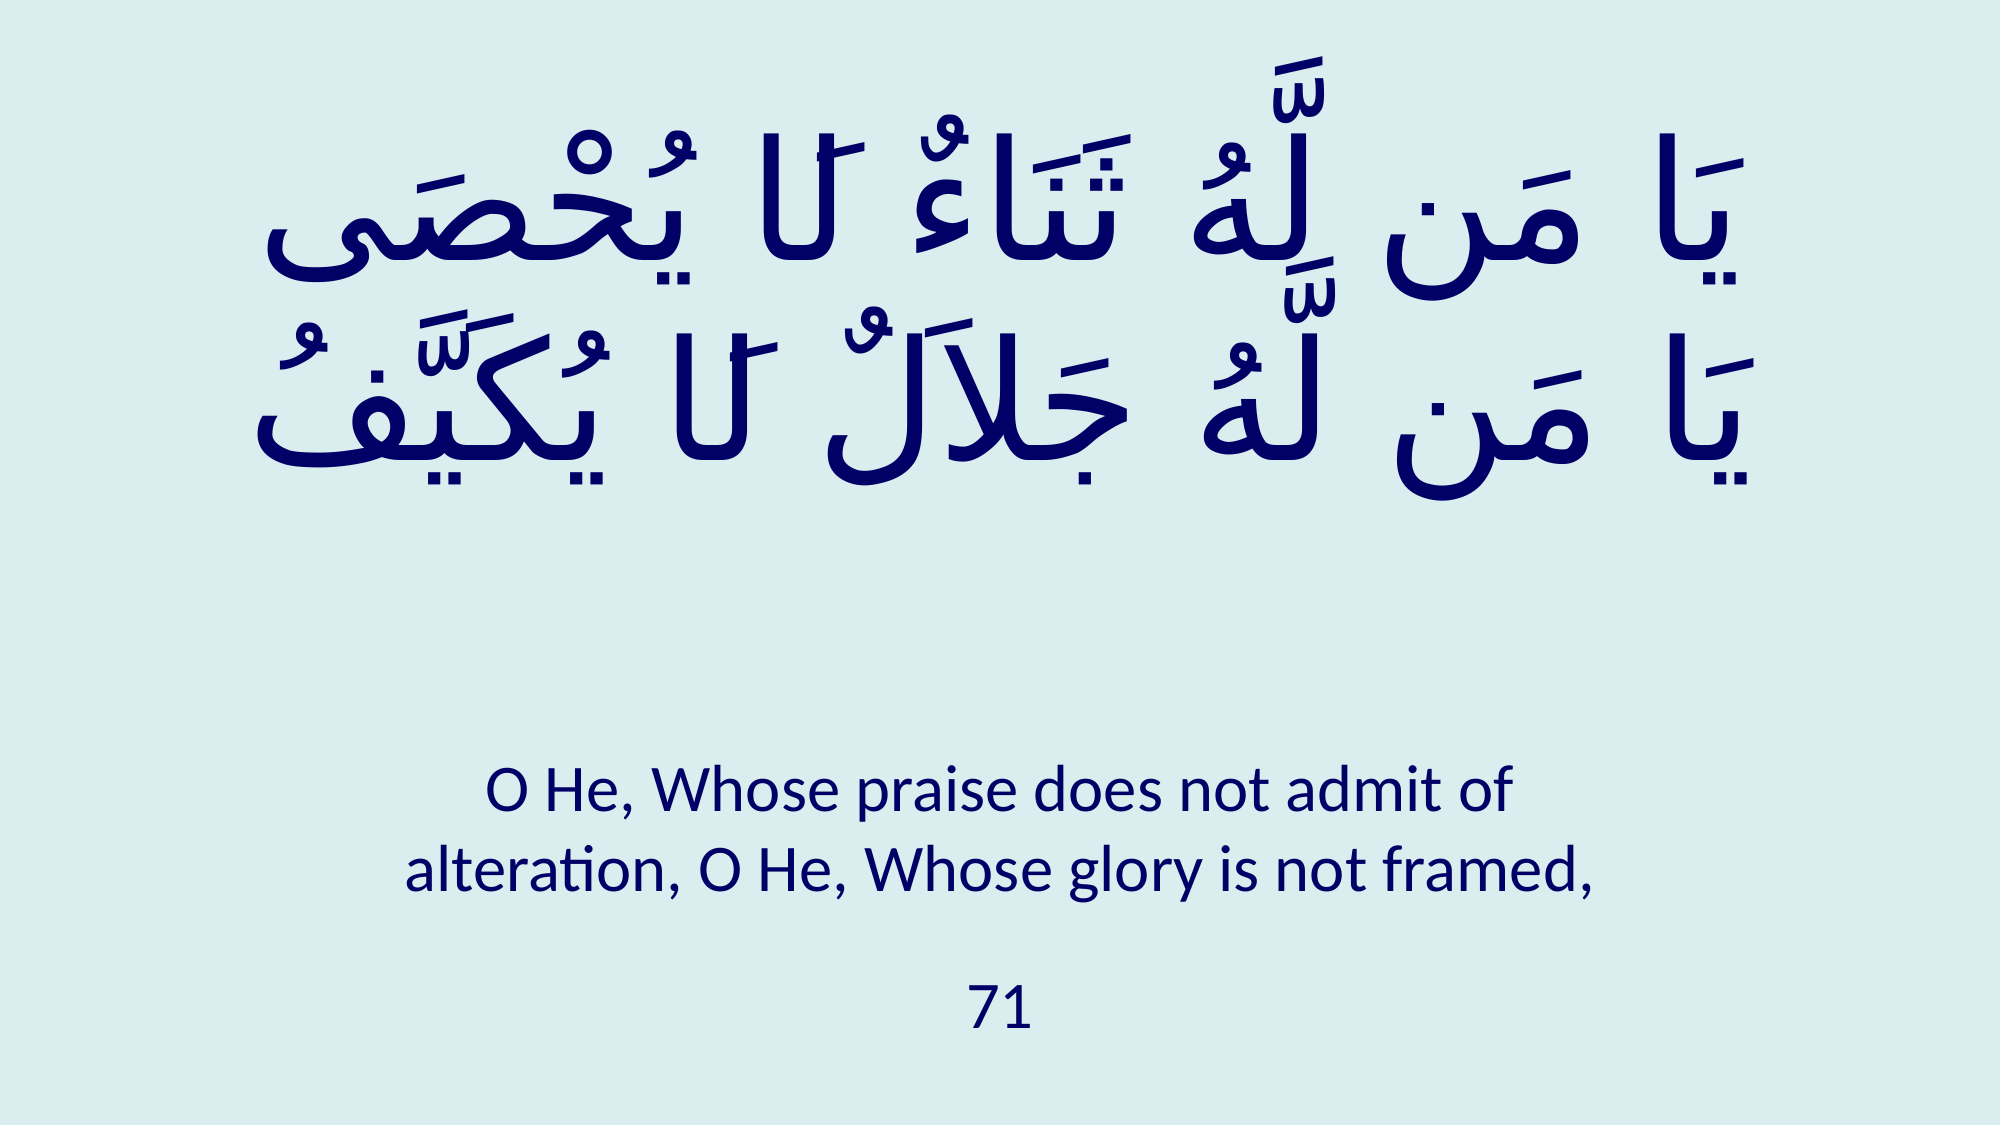

# يَا مَن لَّهُ ثَنَاءٌ لَا يُحْصَى يَا مَن لَّهُ جَلاَلٌ لَا يُكَيَّفُ
O He, Whose praise does not admit of alteration, O He, Whose glory is not framed,
71